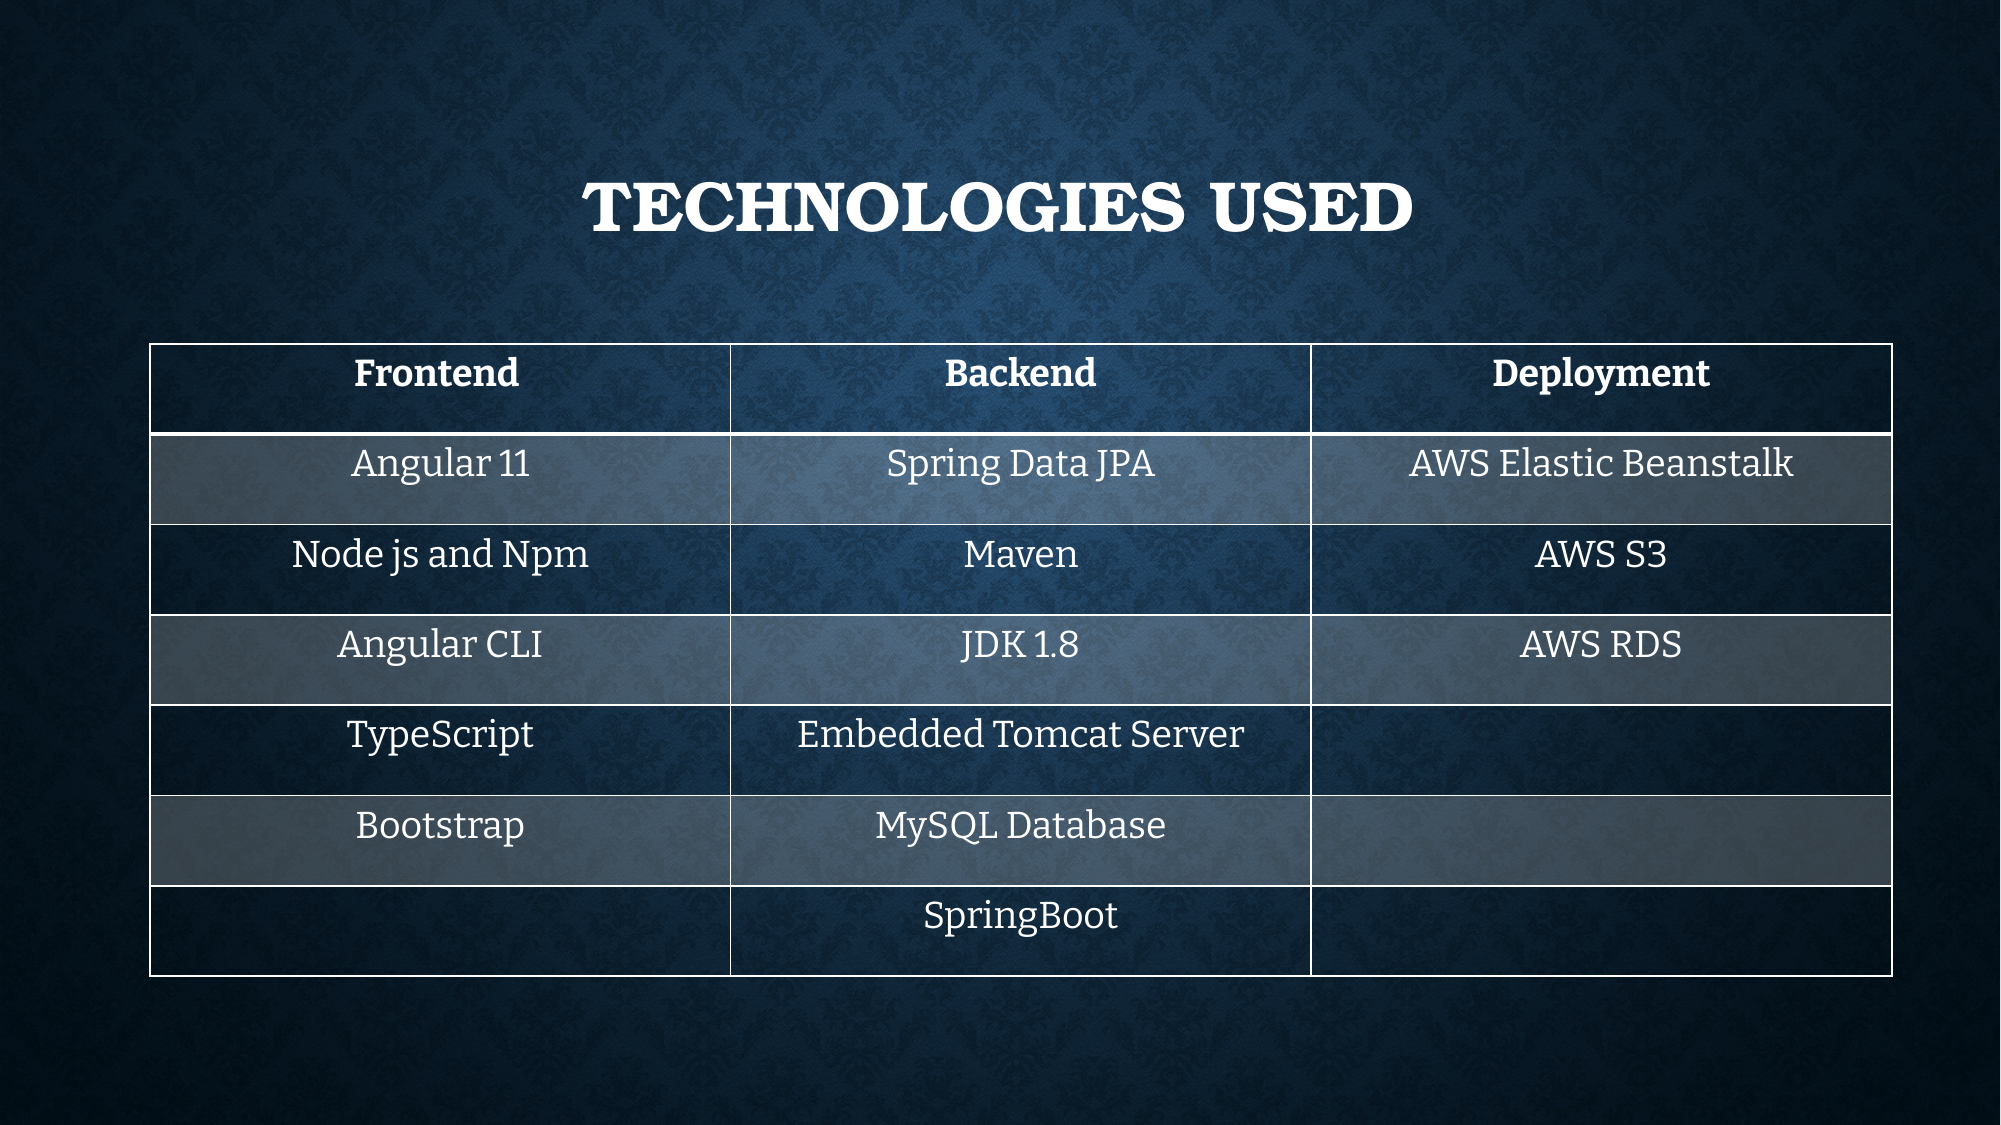

# Technologies Used
| Frontend | Backend | Deployment |
| --- | --- | --- |
| Angular 11 | Spring Data JPA | AWS Elastic Beanstalk |
| Node js and Npm | Maven | AWS S3 |
| Angular CLI | JDK 1.8 | AWS RDS |
| TypeScript | Embedded Tomcat Server |  |
| Bootstrap | MySQL Database |  |
|  | SpringBoot |  |